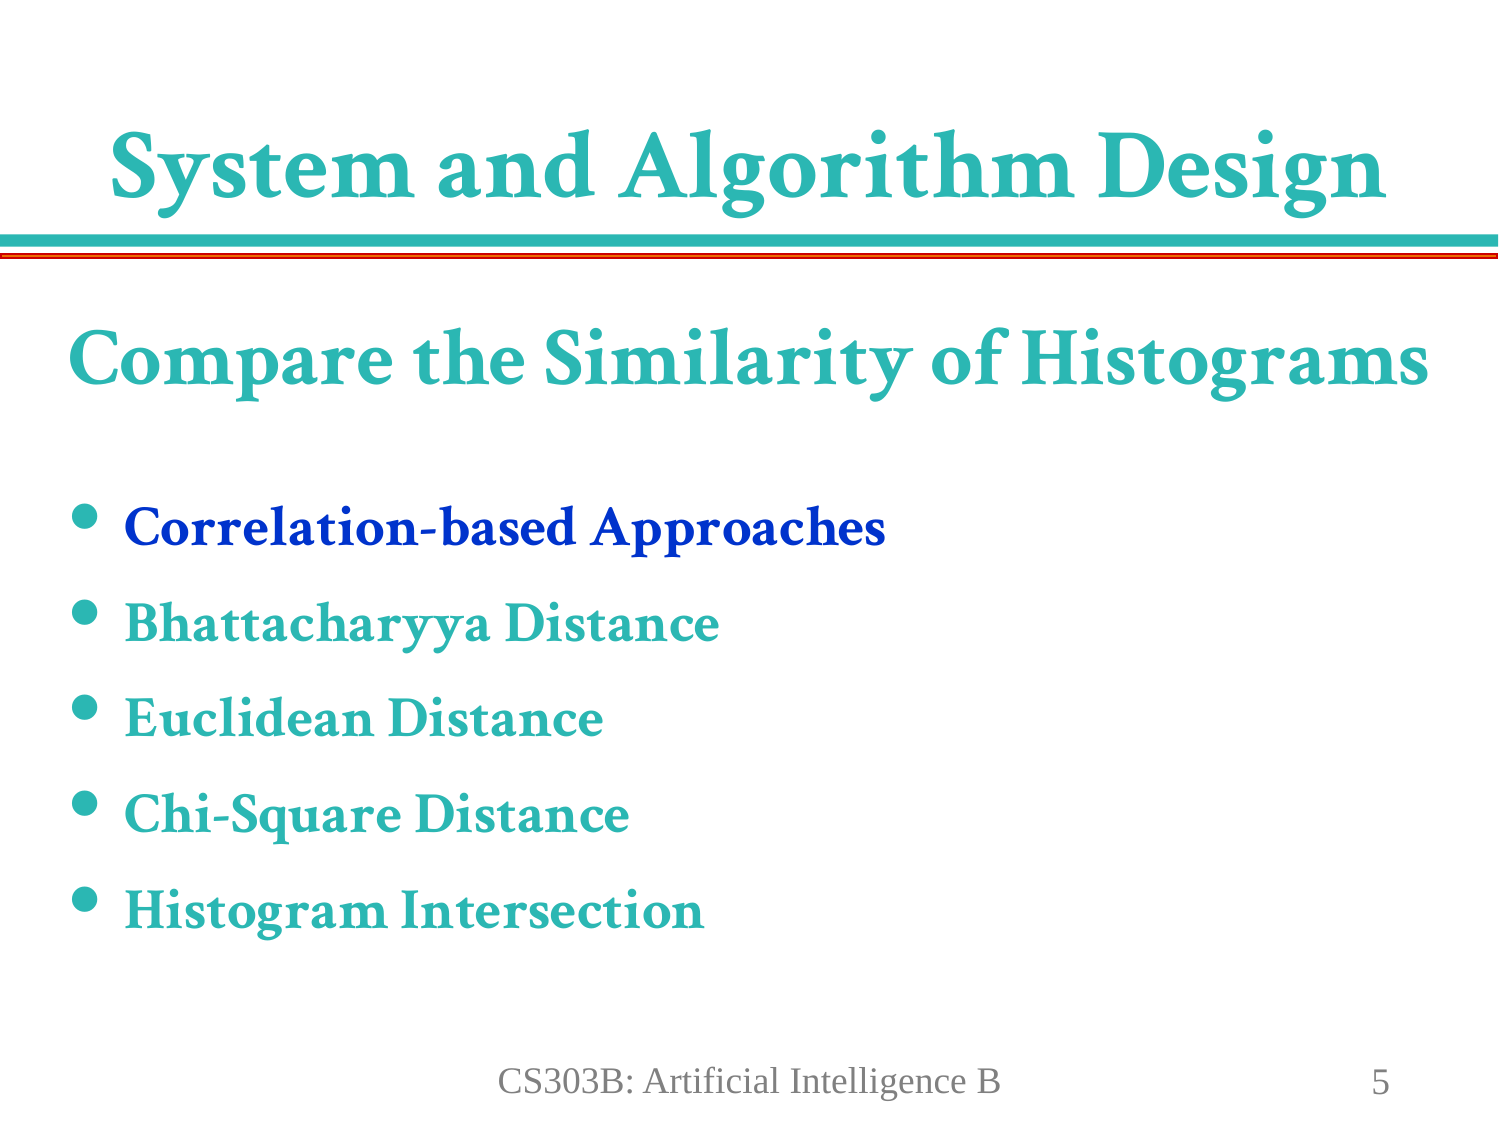

# System and Algorithm Design
Compare the Similarity of Histograms
Correlation-based Approaches
Bhattacharyya Distance
Euclidean Distance
Chi-Square Distance
Histogram Intersection
CS303B: Artificial Intelligence B
5